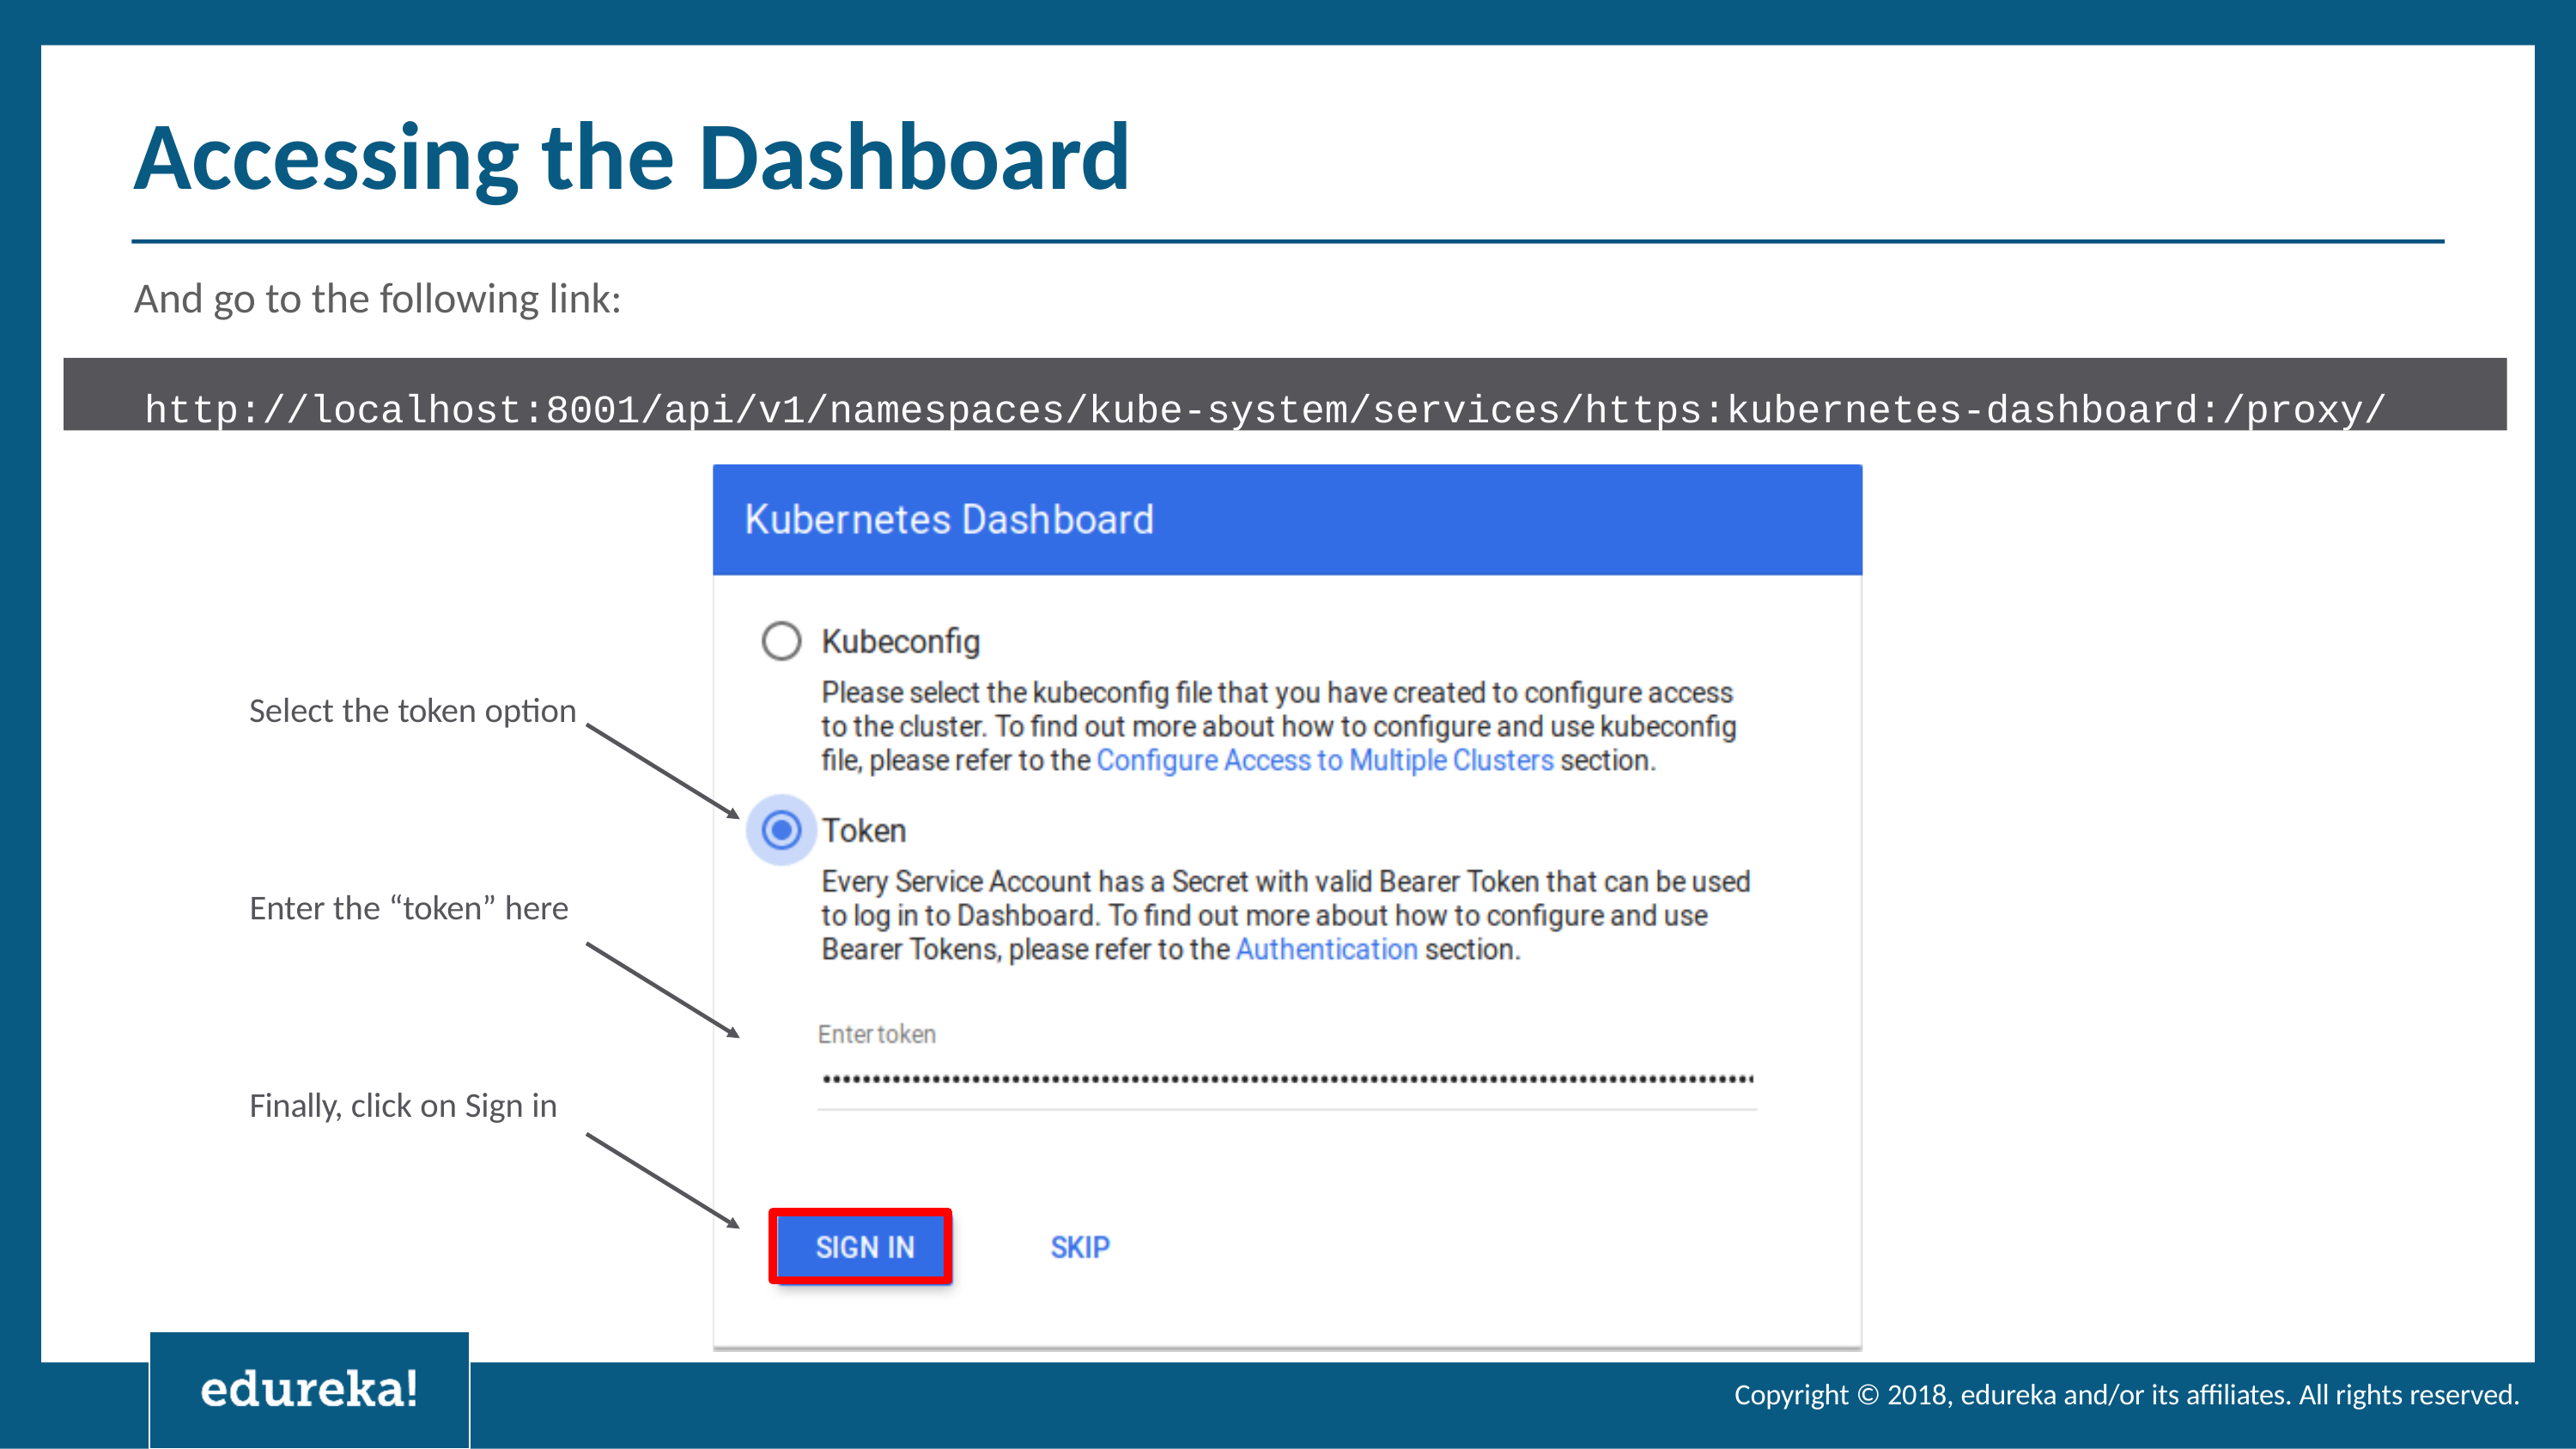

# Accessing the Dashboard
And go to the following link:
http://localhost:8001/api/v1/namespaces/kube-system/services/https:kubernetes-dashboard:/proxy/

Select the token option
Enter the “token” here
Finally, click on Sign in

Copyright © 2018, edureka and/or its affiliates. All rights reserved.